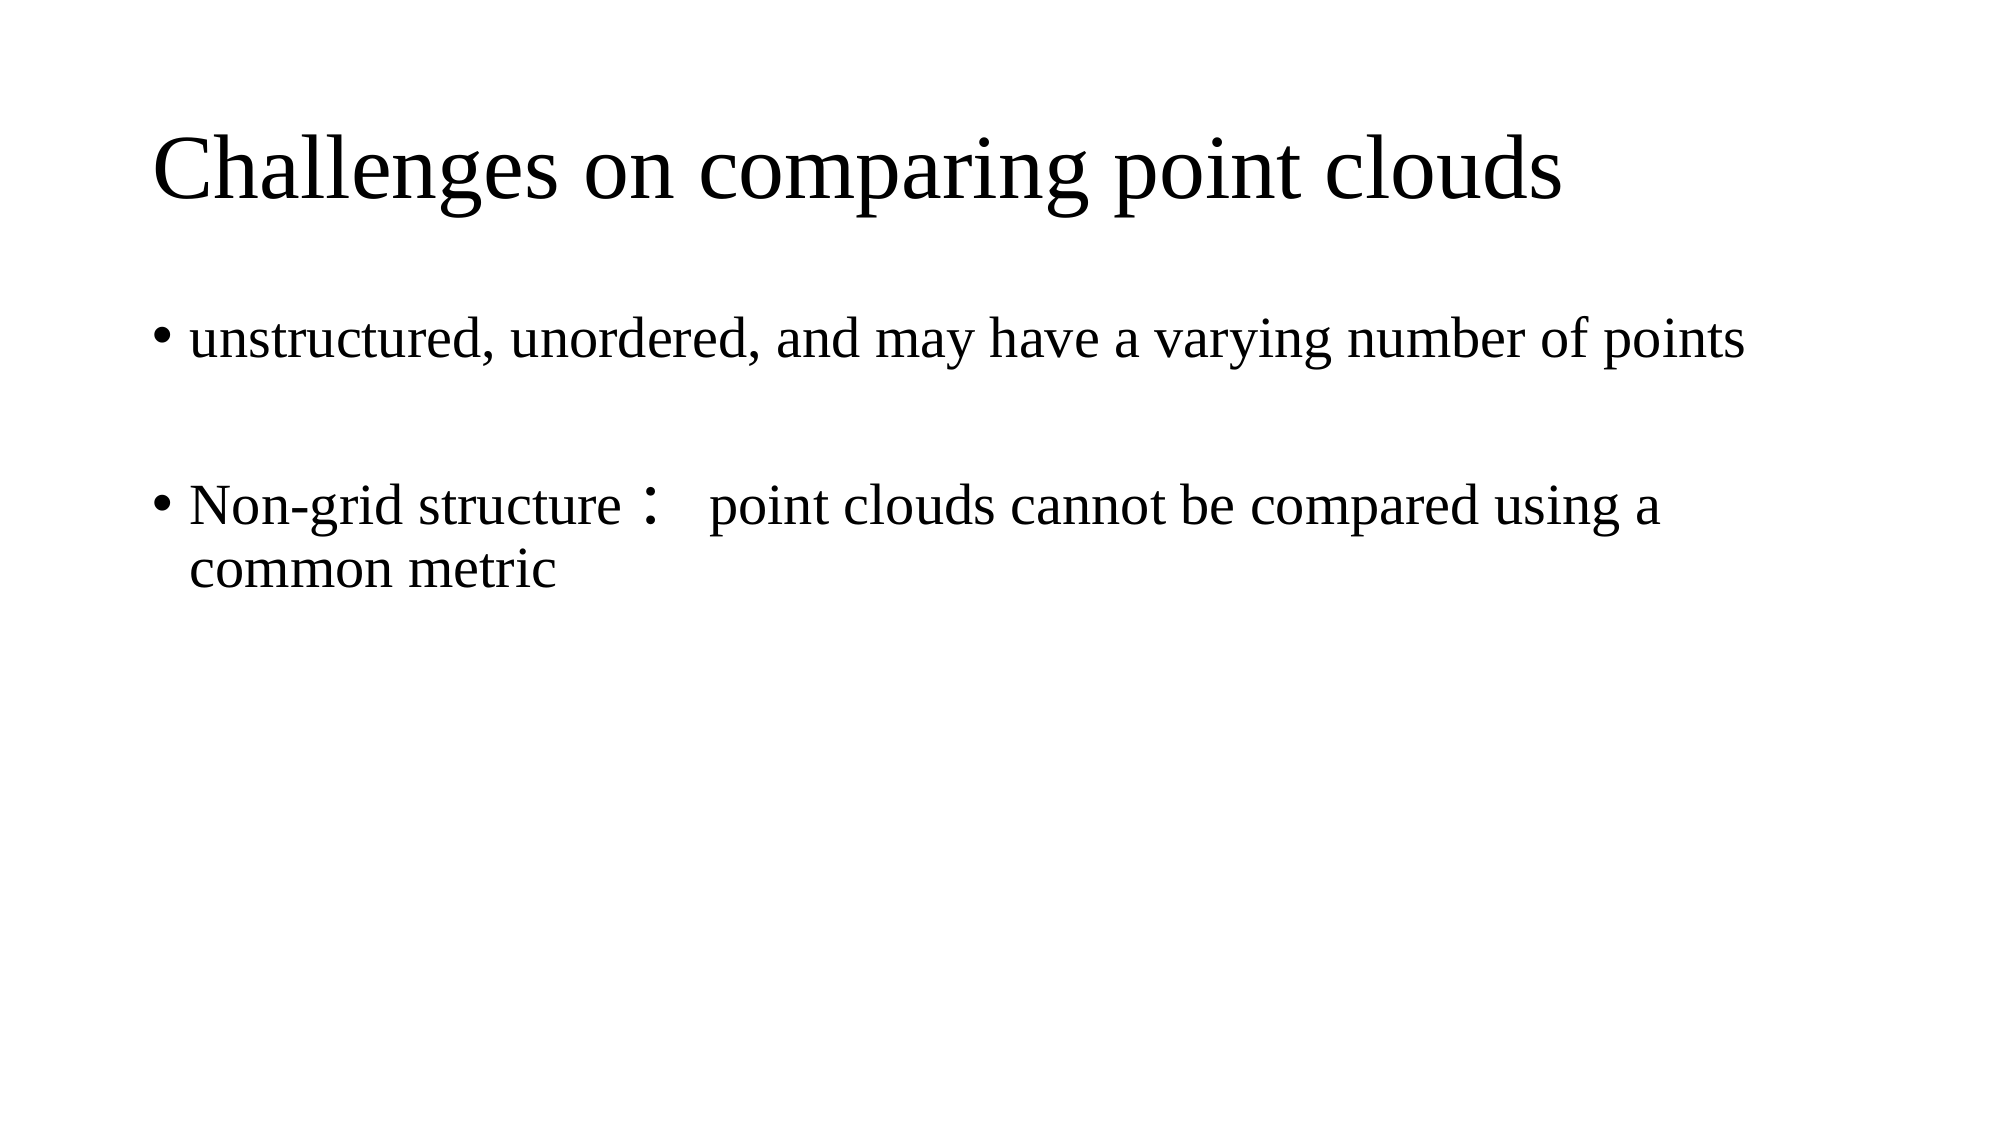

# Challenges on comparing point clouds
unstructured, unordered, and may have a varying number of points

Non-grid structure：point clouds cannot be compared using a common metric